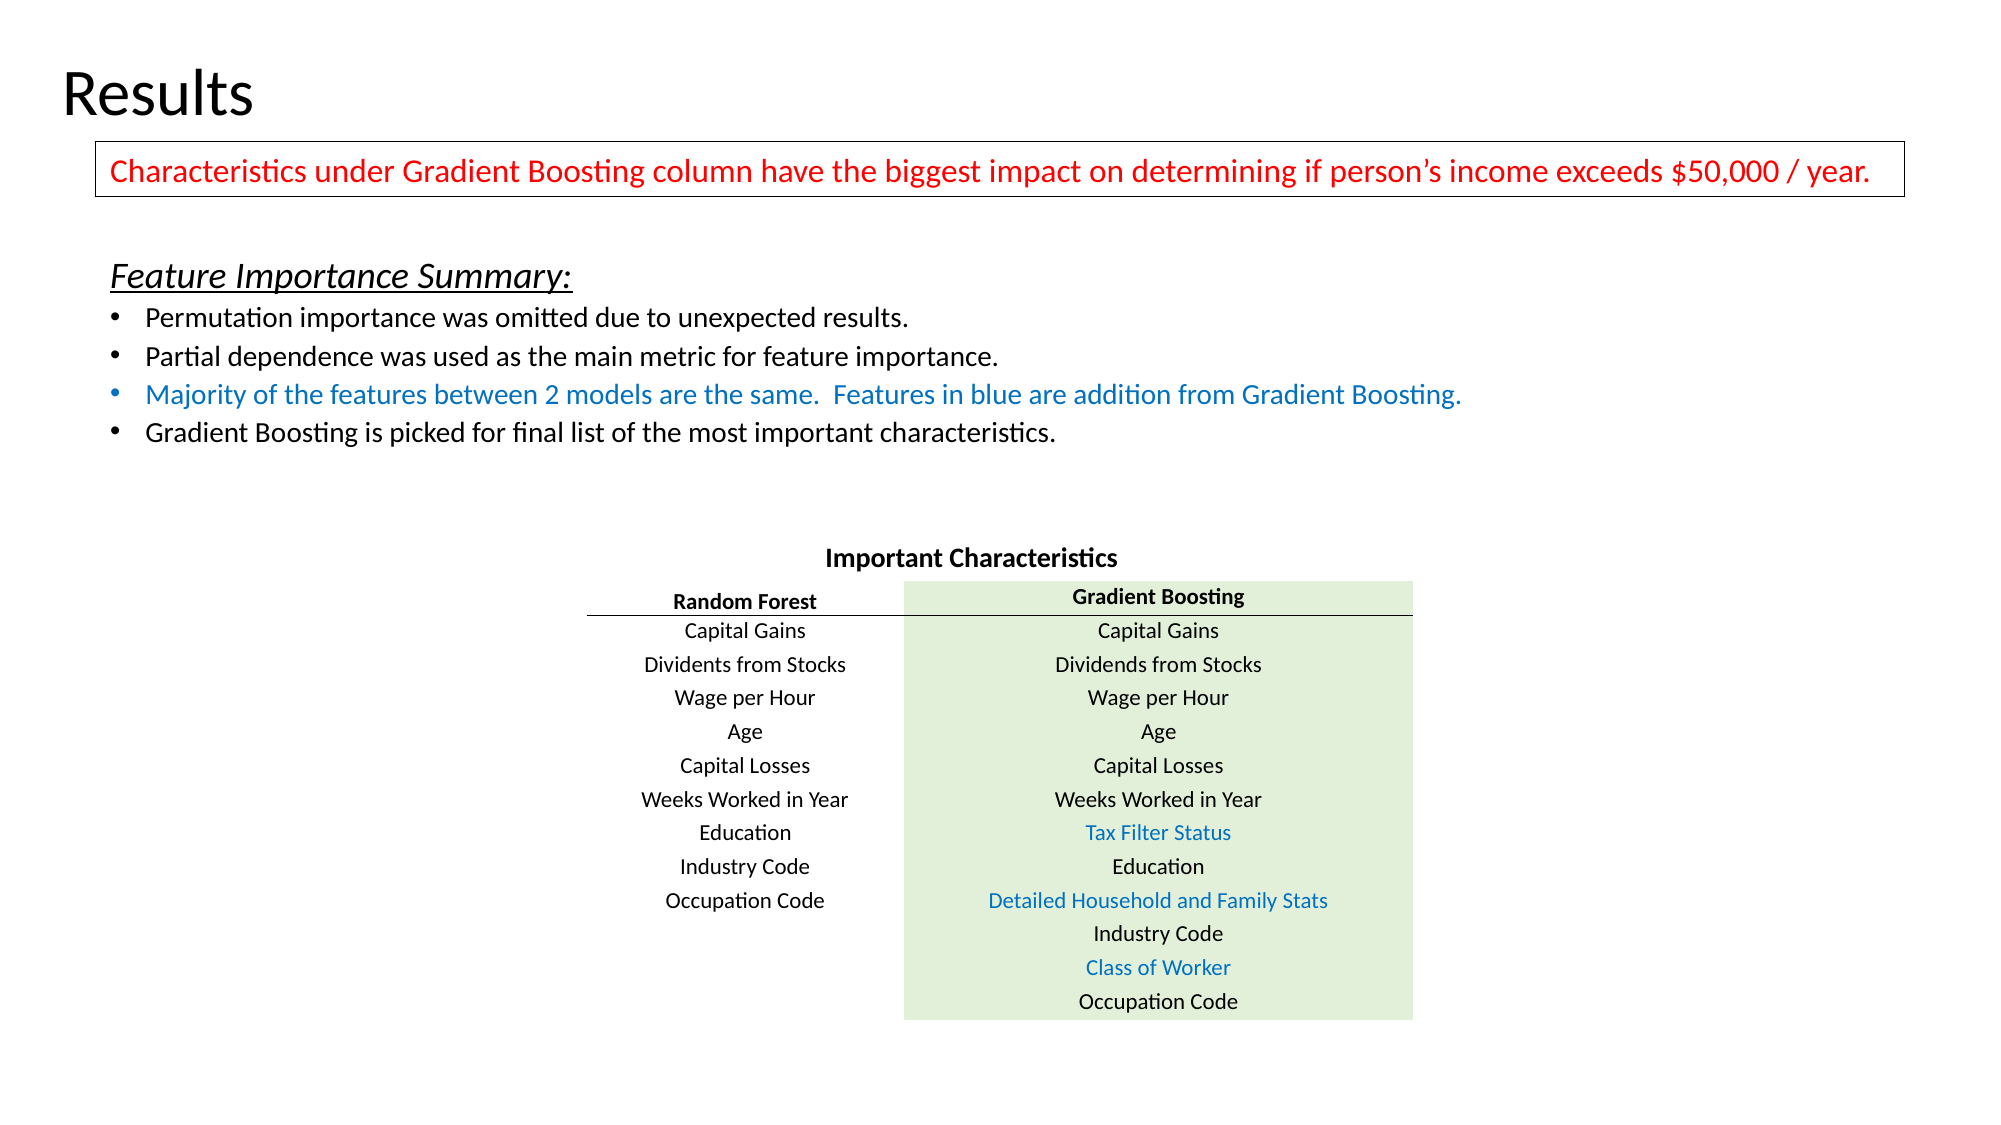

# Results
Characteristics under Gradient Boosting column have the biggest impact on determining if person’s income exceeds $50,000 / year.
Feature Importance Summary:
Permutation importance was omitted due to unexpected results.
Partial dependence was used as the main metric for feature importance.
Majority of the features between 2 models are the same.  Features in blue are addition from Gradient Boosting.
Gradient Boosting is picked for final list of the most important characteristics.
Important Characteristics
| Random Forest | Gradient Boosting |
| --- | --- |
| Capital Gains | Capital Gains |
| Dividents from Stocks | Dividends from Stocks |
| Wage per Hour | Wage per Hour |
| Age | Age |
| Capital Losses | Capital Losses |
| Weeks Worked in Year | Weeks Worked in Year |
| Education | Tax Filter Status |
| Industry Code | Education |
| Occupation Code | Detailed Household and Family Stats |
|  | Industry Code |
|  | Class of Worker |
|  | Occupation Code |
21